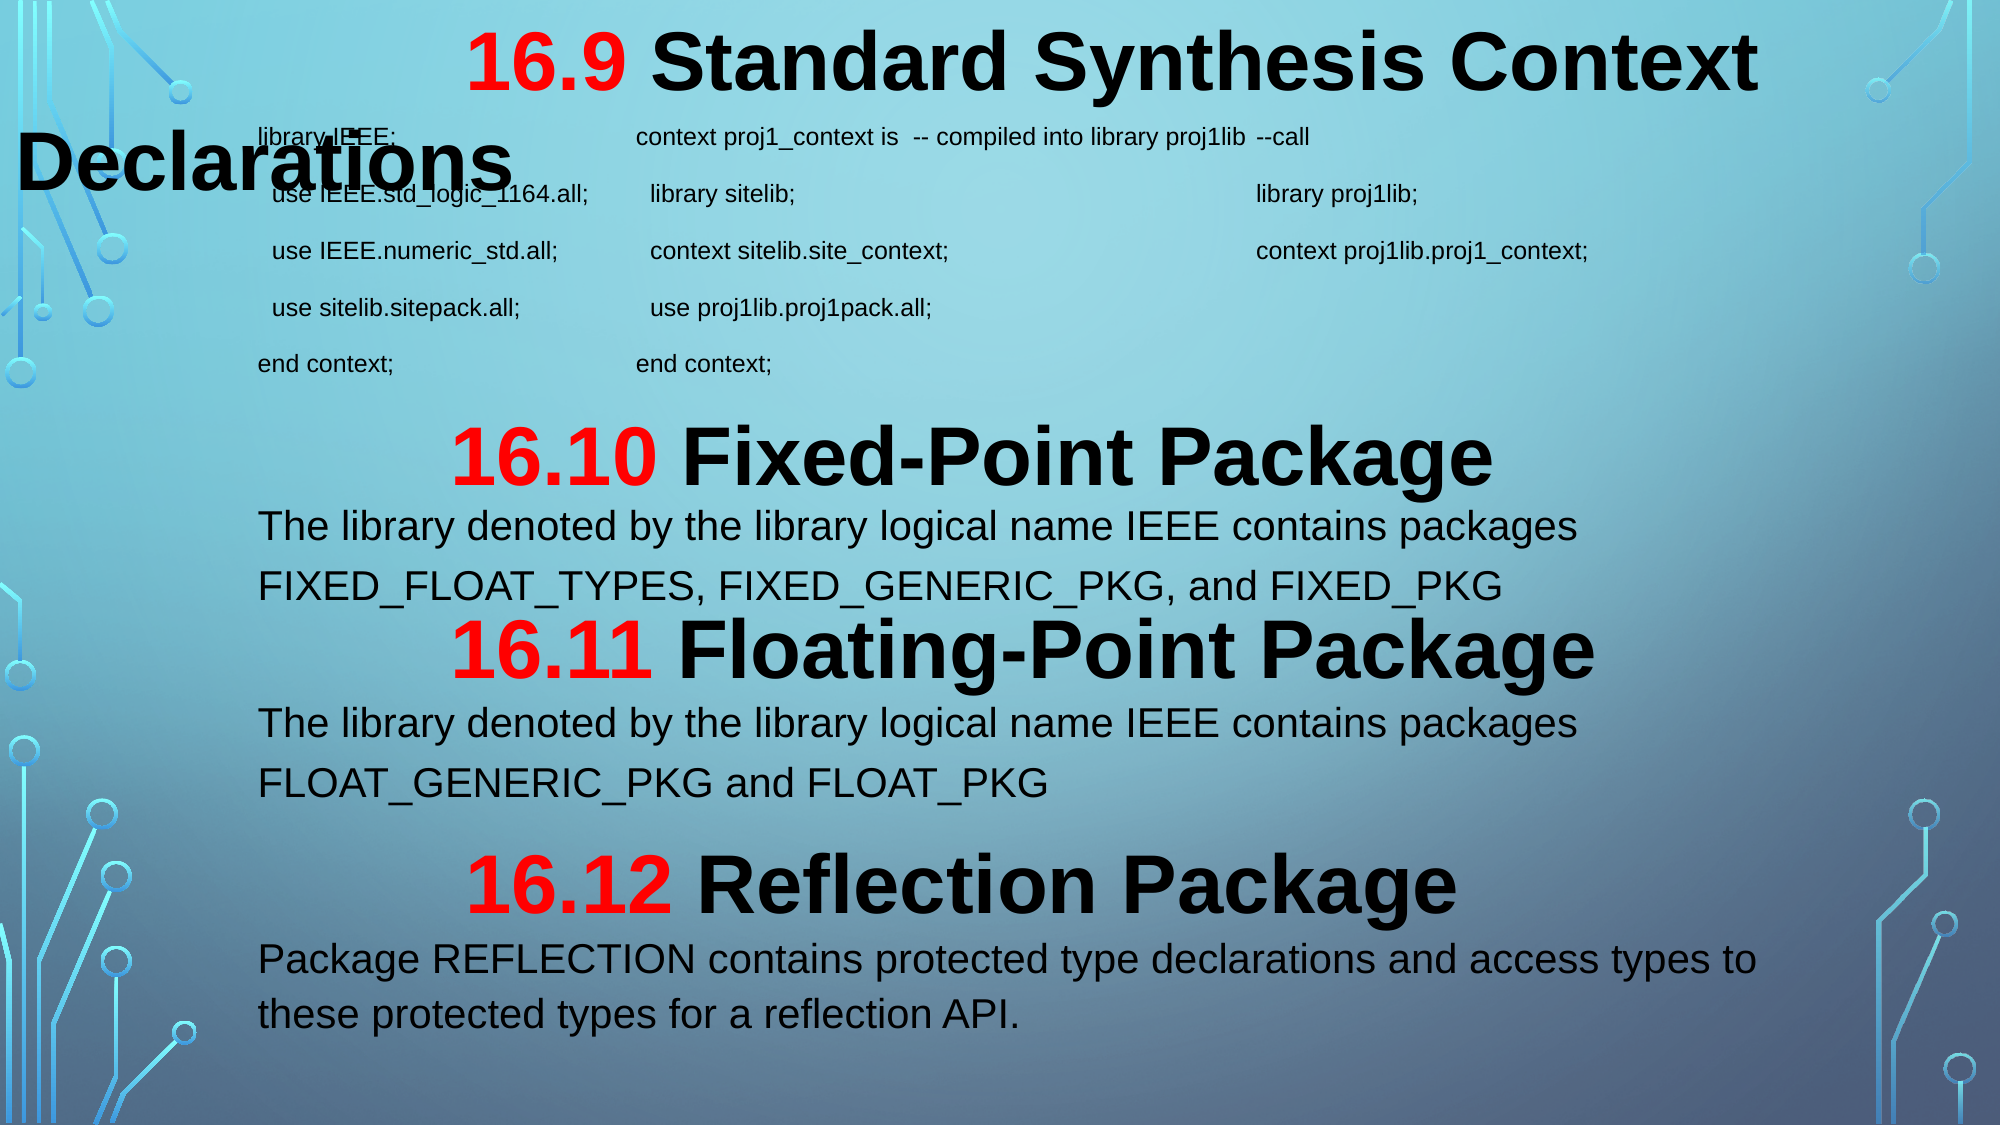

16.9 Standard Synthesis Context Declarations
library IEEE;
  use IEEE.std_logic_1164.all;
  use IEEE.numeric_std.all;
  use sitelib.sitepack.all;
end context;

context proj1_context is  -- compiled into library proj1lib
  library sitelib;
  context sitelib.site_context;
  use proj1lib.proj1pack.all;
end context;

--call
library proj1lib;
context proj1lib.proj1_context;

			16.10 Fixed-Point Package
The library denoted by the library logical name IEEE contains packages FIXED_FLOAT_TYPES, FIXED_GENERIC_PKG, and FIXED_PKG

			16.11 Floating-Point Package
The library denoted by the library logical name IEEE contains packages FLOAT_GENERIC_PKG and FLOAT_PKG

			16.12 Reflection Package
Package REFLECTION contains protected type declarations and access types to these protected types for a reflection API.